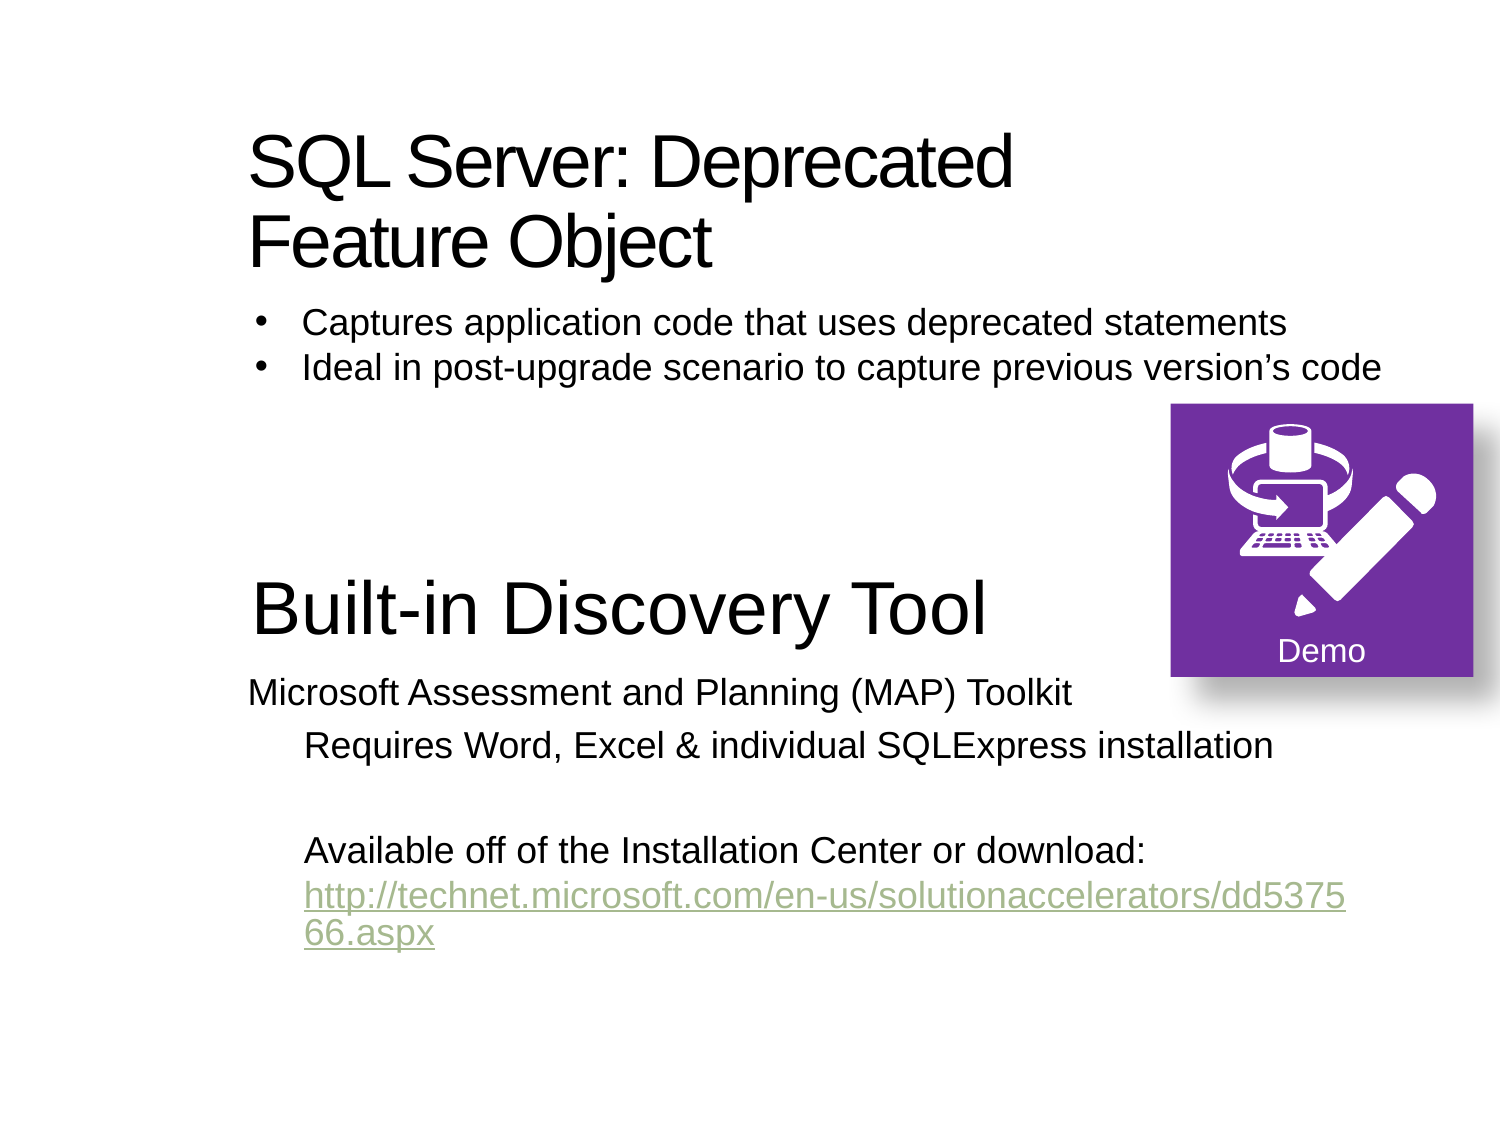

# SQL Server: Deprecated Feature Object
Captures application code that uses deprecated statements
Ideal in post-upgrade scenario to capture previous version’s code

Demo

Built-in Discovery Tool

Microsoft Assessment and Planning (MAP) Toolkit
Requires Word, Excel & individual SQLExpress installation

Available off of the Installation Center or download: http://technet.microsoft.com/en-us/solutionaccelerators/dd537566.aspx